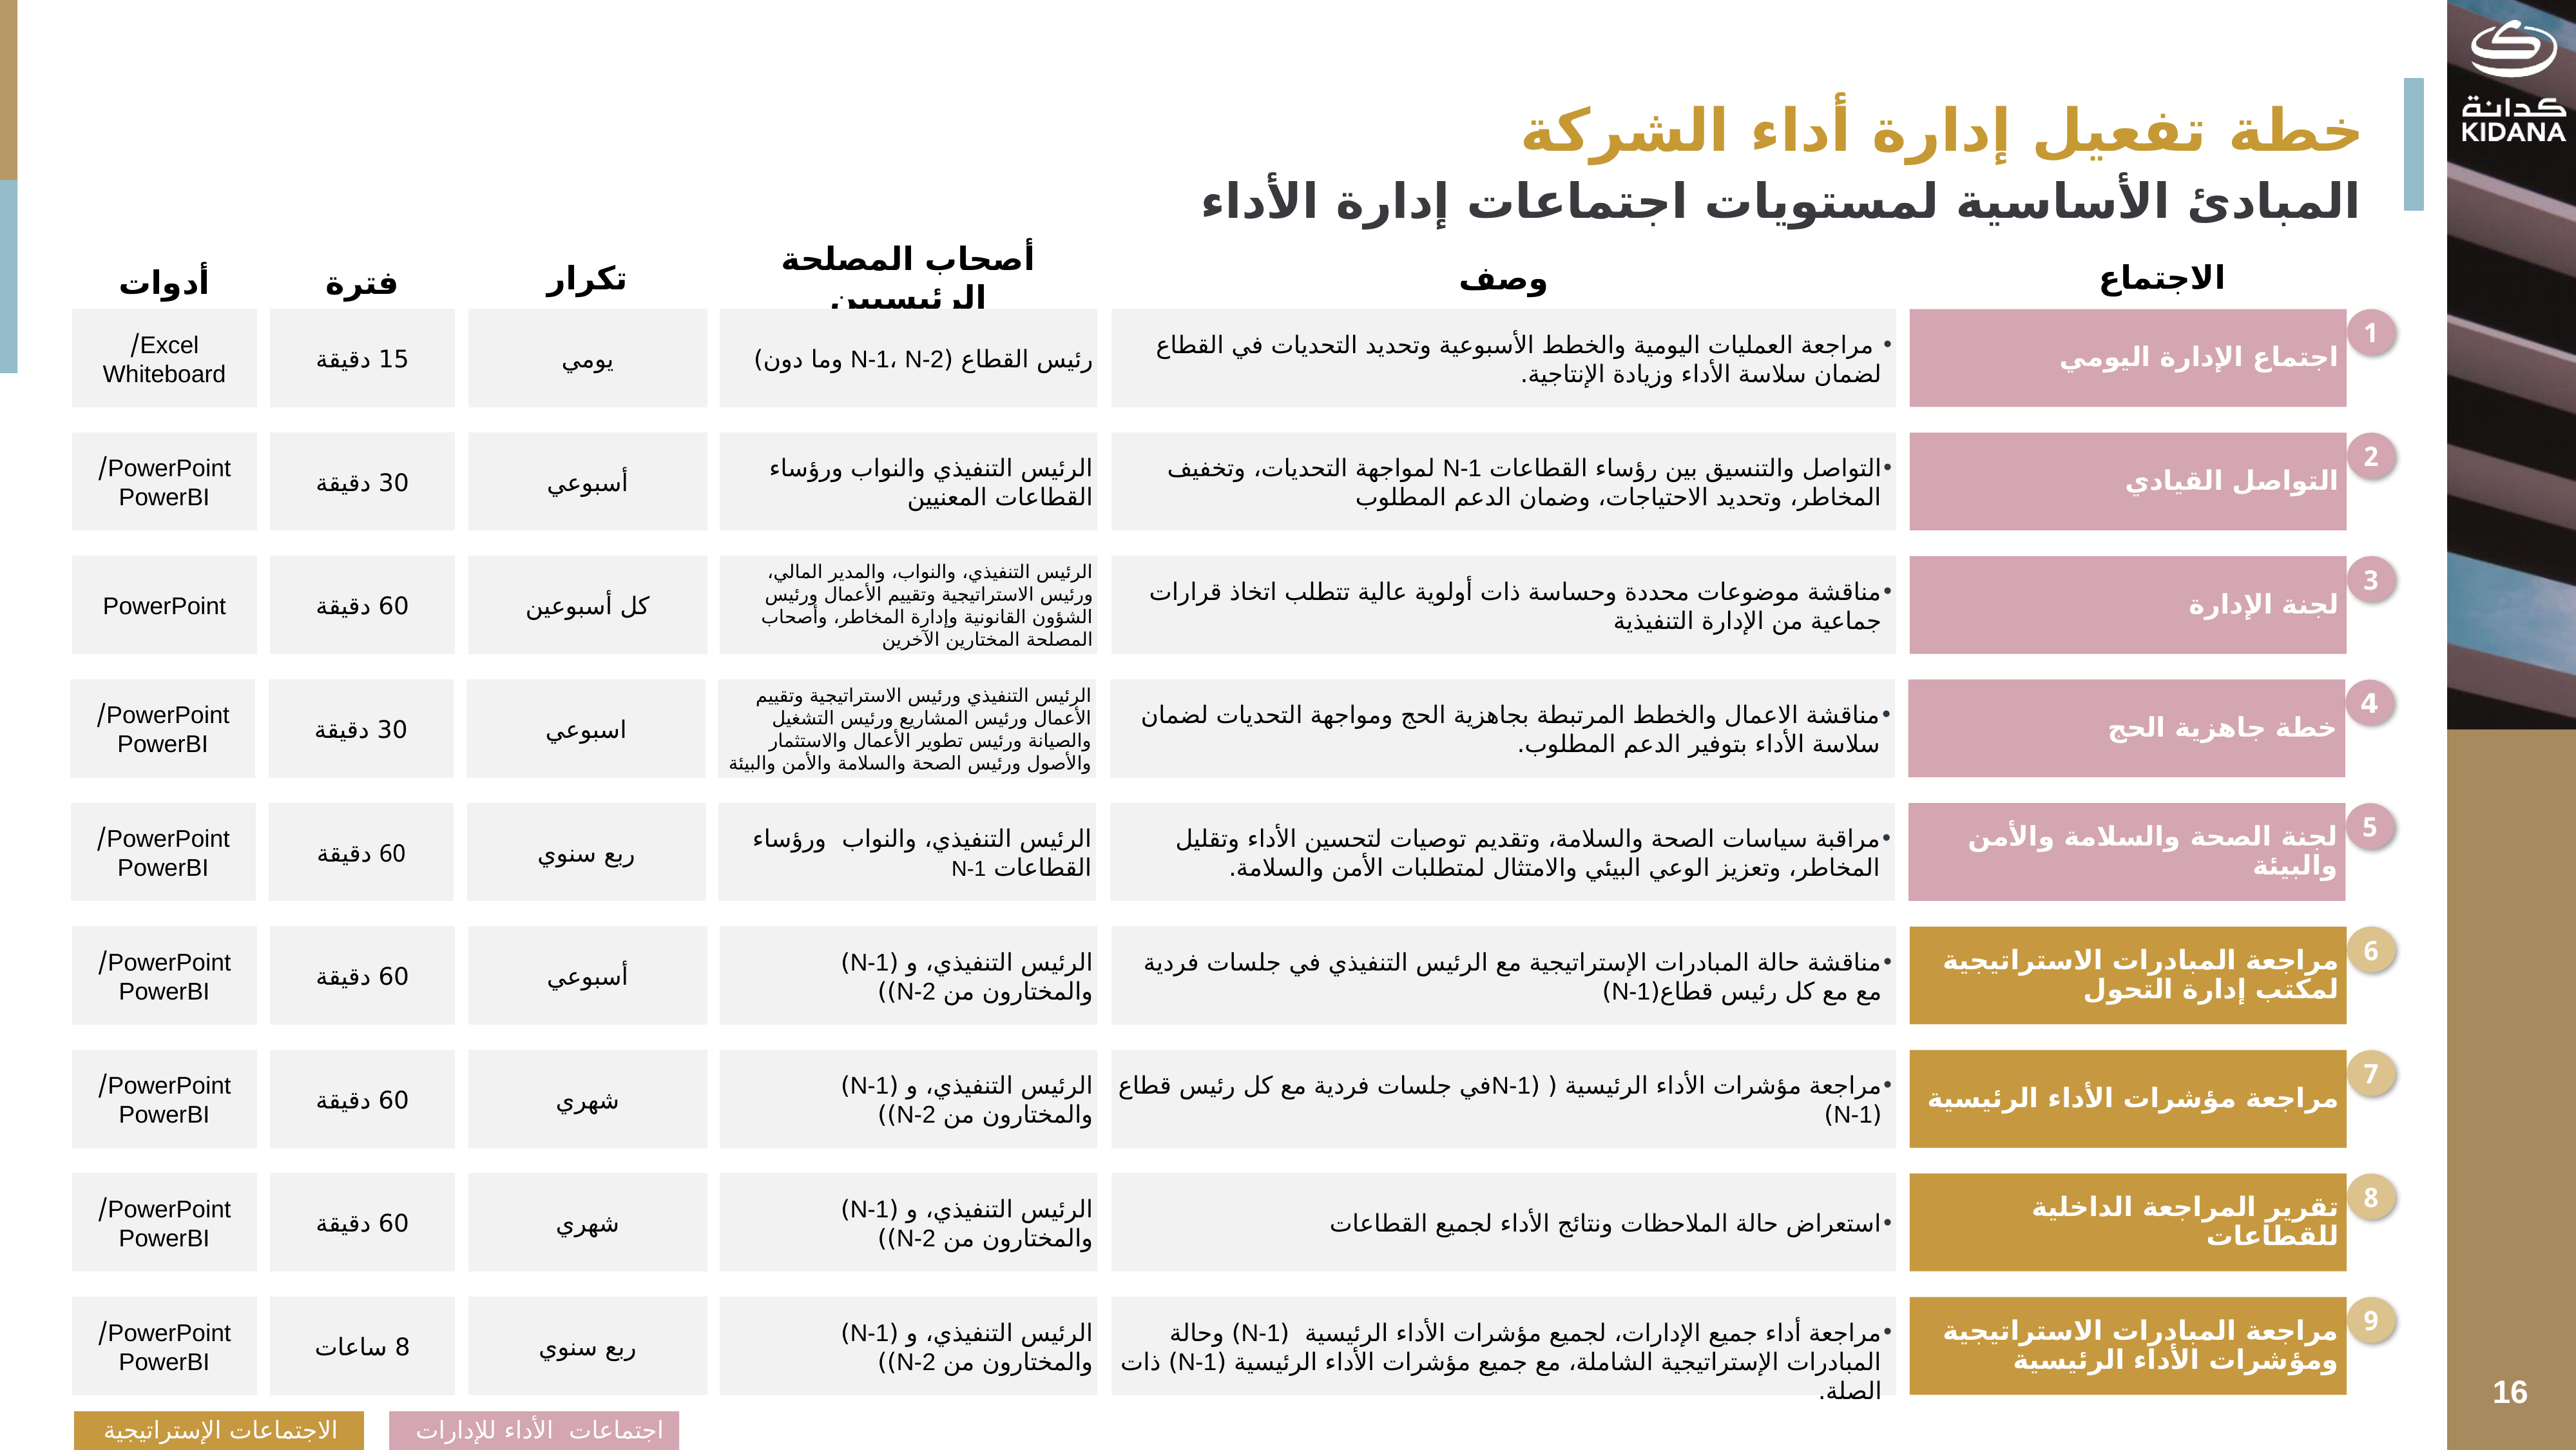

خطة تفعيل إدارة أداء الشركة
المبادئ الأساسية لمستويات اجتماعات إدارة الأداء
الاجتماع
تكرار
أصحاب المصلحة الرئيسيين
وصف
أدوات
فترة
Excel/
Whiteboard
15 دقيقة
يومي
رئيس القطاع (N-1، N-2 وما دون)
 مراجعة العمليات اليومية والخطط الأسبوعية وتحديد التحديات في القطاع لضمان سلاسة الأداء وزيادة الإنتاجية.
اجتماع الإدارة اليومي
1
PowerPoint/
PowerBI
30 دقيقة
أسبوعي
الرئيس التنفيذي والنواب ورؤساء القطاعات المعنيين
التواصل والتنسيق بين رؤساء القطاعات N-1 لمواجهة التحديات، وتخفيف المخاطر، وتحديد الاحتياجات، وضمان الدعم المطلوب
التواصل القيادي
2
PowerPoint
60 دقيقة
كل أسبوعين
الرئيس التنفيذي، والنواب، والمدير المالي، ورئيس الاستراتيجية وتقييم الأعمال ورئيس الشؤون القانونية وإدارة المخاطر، وأصحاب المصلحة المختارين الآخرين
مناقشة موضوعات محددة وحساسة ذات أولوية عالية تتطلب اتخاذ قرارات جماعية من الإدارة التنفيذية
لجنة الإدارة
3
PowerPoint/
PowerBI
30 دقيقة
اسبوعي
الرئيس التنفيذي ورئيس الاستراتيجية وتقييم الأعمال ورئيس المشاريع ورئيس التشغيل والصيانة ورئيس تطوير الأعمال والاستثمار والأصول ورئيس الصحة والسلامة والأمن والبيئة
مناقشة الاعمال والخطط المرتبطة بجاهزية الحج ومواجهة التحديات لضمان سلاسة الأداء بتوفير الدعم المطلوب.
خطة جاهزية الحج
4
PowerPoint/
PowerBI
60 دقيقة
ربع سنوي
الرئيس التنفيذي، والنواب  ورؤساء القطاعات N-1
مراقبة سياسات الصحة والسلامة، وتقديم توصيات لتحسين الأداء وتقليل المخاطر، وتعزيز الوعي البيئي والامتثال لمتطلبات الأمن والسلامة.
لجنة الصحة والسلامة والأمن والبيئة
5
PowerPoint/
PowerBI
60 دقيقة
أسبوعي
الرئيس التنفيذي، و (N-1) والمختارون من N-2))
مناقشة حالة المبادرات الإستراتيجية مع الرئيس التنفيذي في جلسات فردية مع مع كل رئيس قطاع(N-1)
مراجعة المبادرات الاستراتيجية  لمكتب إدارة التحول
6
PowerPoint/
PowerBI
60 دقيقة
شهري
الرئيس التنفيذي، و (N-1) والمختارون من N-2))
مراجعة مؤشرات الأداء الرئيسية ( (N-1في جلسات فردية مع كل رئيس قطاع (N-1)
مراجعة مؤشرات الأداء الرئيسية
7
PowerPoint/
PowerBI
60 دقيقة
شهري
الرئيس التنفيذي، و (N-1) والمختارون من N-2))
استعراض حالة الملاحظات ونتائج الأداء لجميع القطاعات
تقرير المراجعة الداخلية للقطاعات
8
PowerPoint/
PowerBI
8 ساعات
ربع سنوي
الرئيس التنفيذي، و (N-1) والمختارون من N-2))

مراجعة أداء جميع الإدارات، لجميع مؤشرات الأداء الرئيسية  (N-1) وحالة المبادرات الإستراتيجية الشاملة، مع جميع مؤشرات الأداء الرئيسية (N-1) ذات الصلة.
مراجعة المبادرات الاستراتيجية ومؤشرات الأداء الرئيسية
9
اجتماعات  الأداء للإدارات
الاجتماعات الإستراتيجية